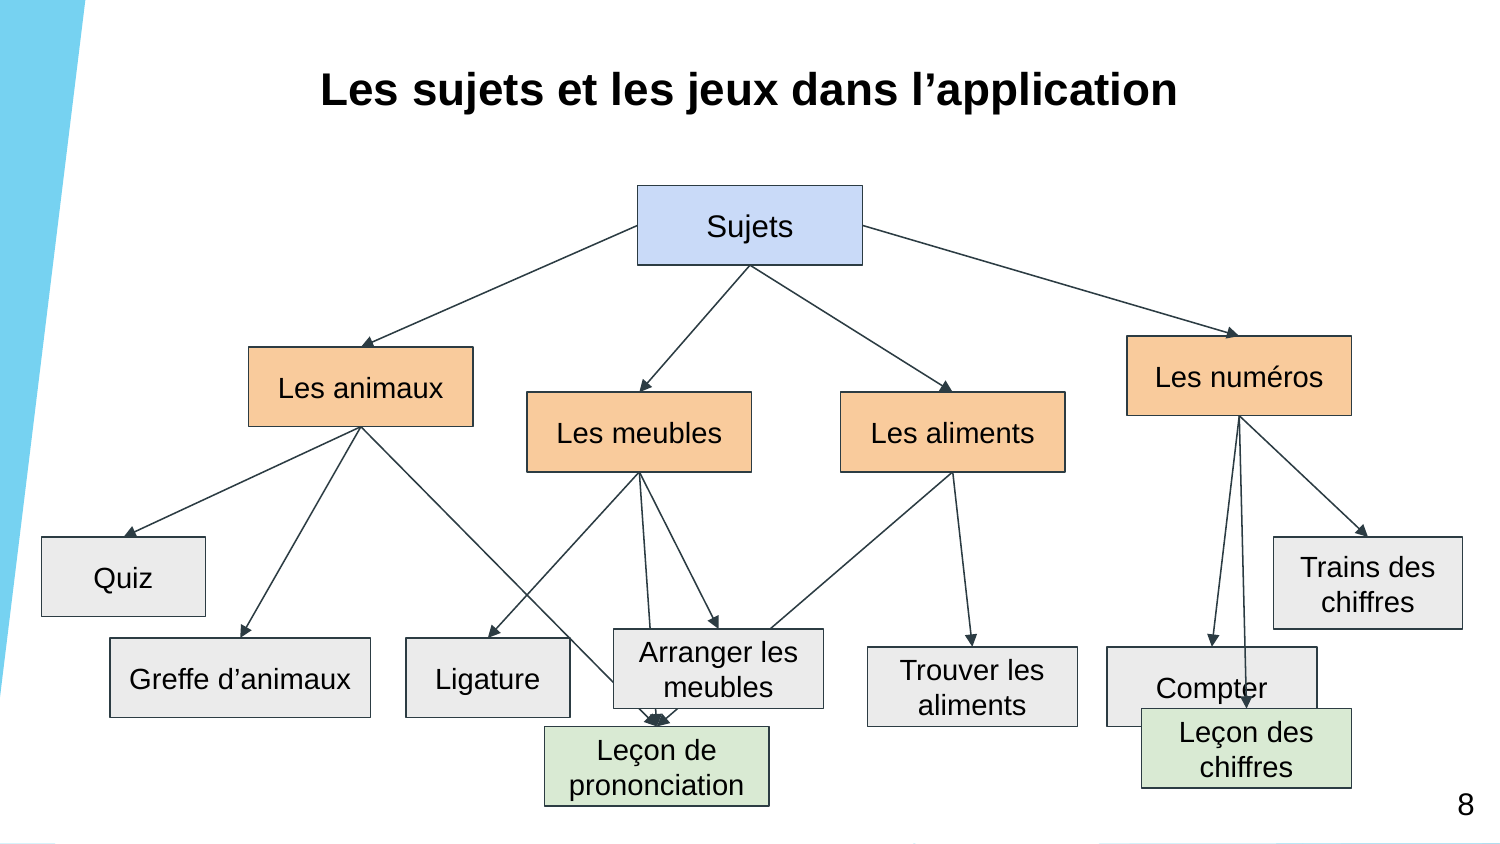

# Les sujets et les jeux dans l’application
Sujets
Les numéros
Les animaux
Les meubles
Les aliments
Leçon des chiffres
Leçon de prononciation
Quiz
Trains des chiffres
Arranger les meubles
Greffe d’animaux
Ligature
Trouver les aliments
Compter
8